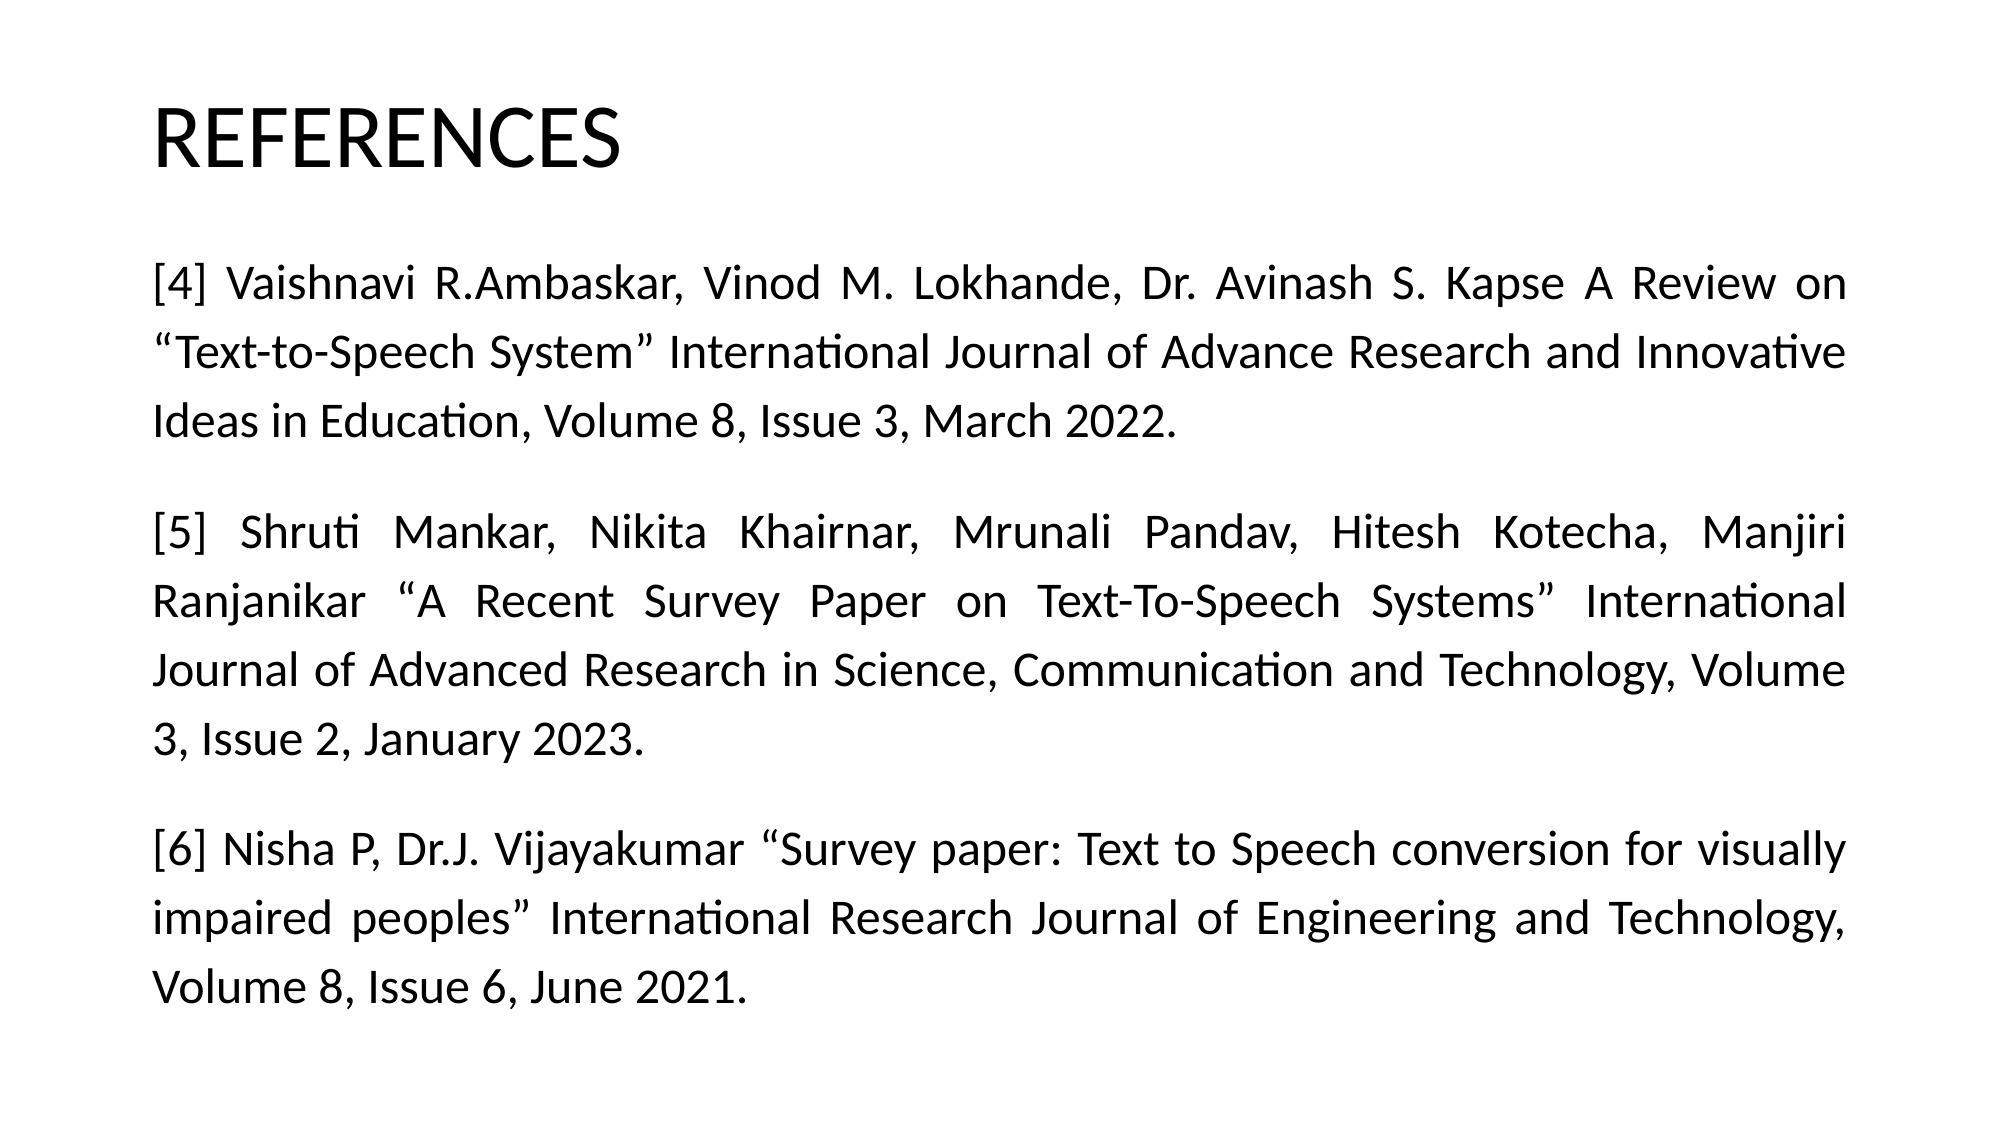

REFERENCES
[4] Vaishnavi R.Ambaskar, Vinod M. Lokhande, Dr. Avinash S. Kapse A Review on “Text-to-Speech System” International Journal of Advance Research and Innovative Ideas in Education, Volume 8, Issue 3, March 2022.
[5] Shruti Mankar, Nikita Khairnar, Mrunali Pandav, Hitesh Kotecha, Manjiri Ranjanikar “A Recent Survey Paper on Text-To-Speech Systems” International Journal of Advanced Research in Science, Communication and Technology, Volume 3, Issue 2, January 2023.
[6] Nisha P, Dr.J. Vijayakumar “Survey paper: Text to Speech conversion for visually impaired peoples” International Research Journal of Engineering and Technology, Volume 8, Issue 6, June 2021.